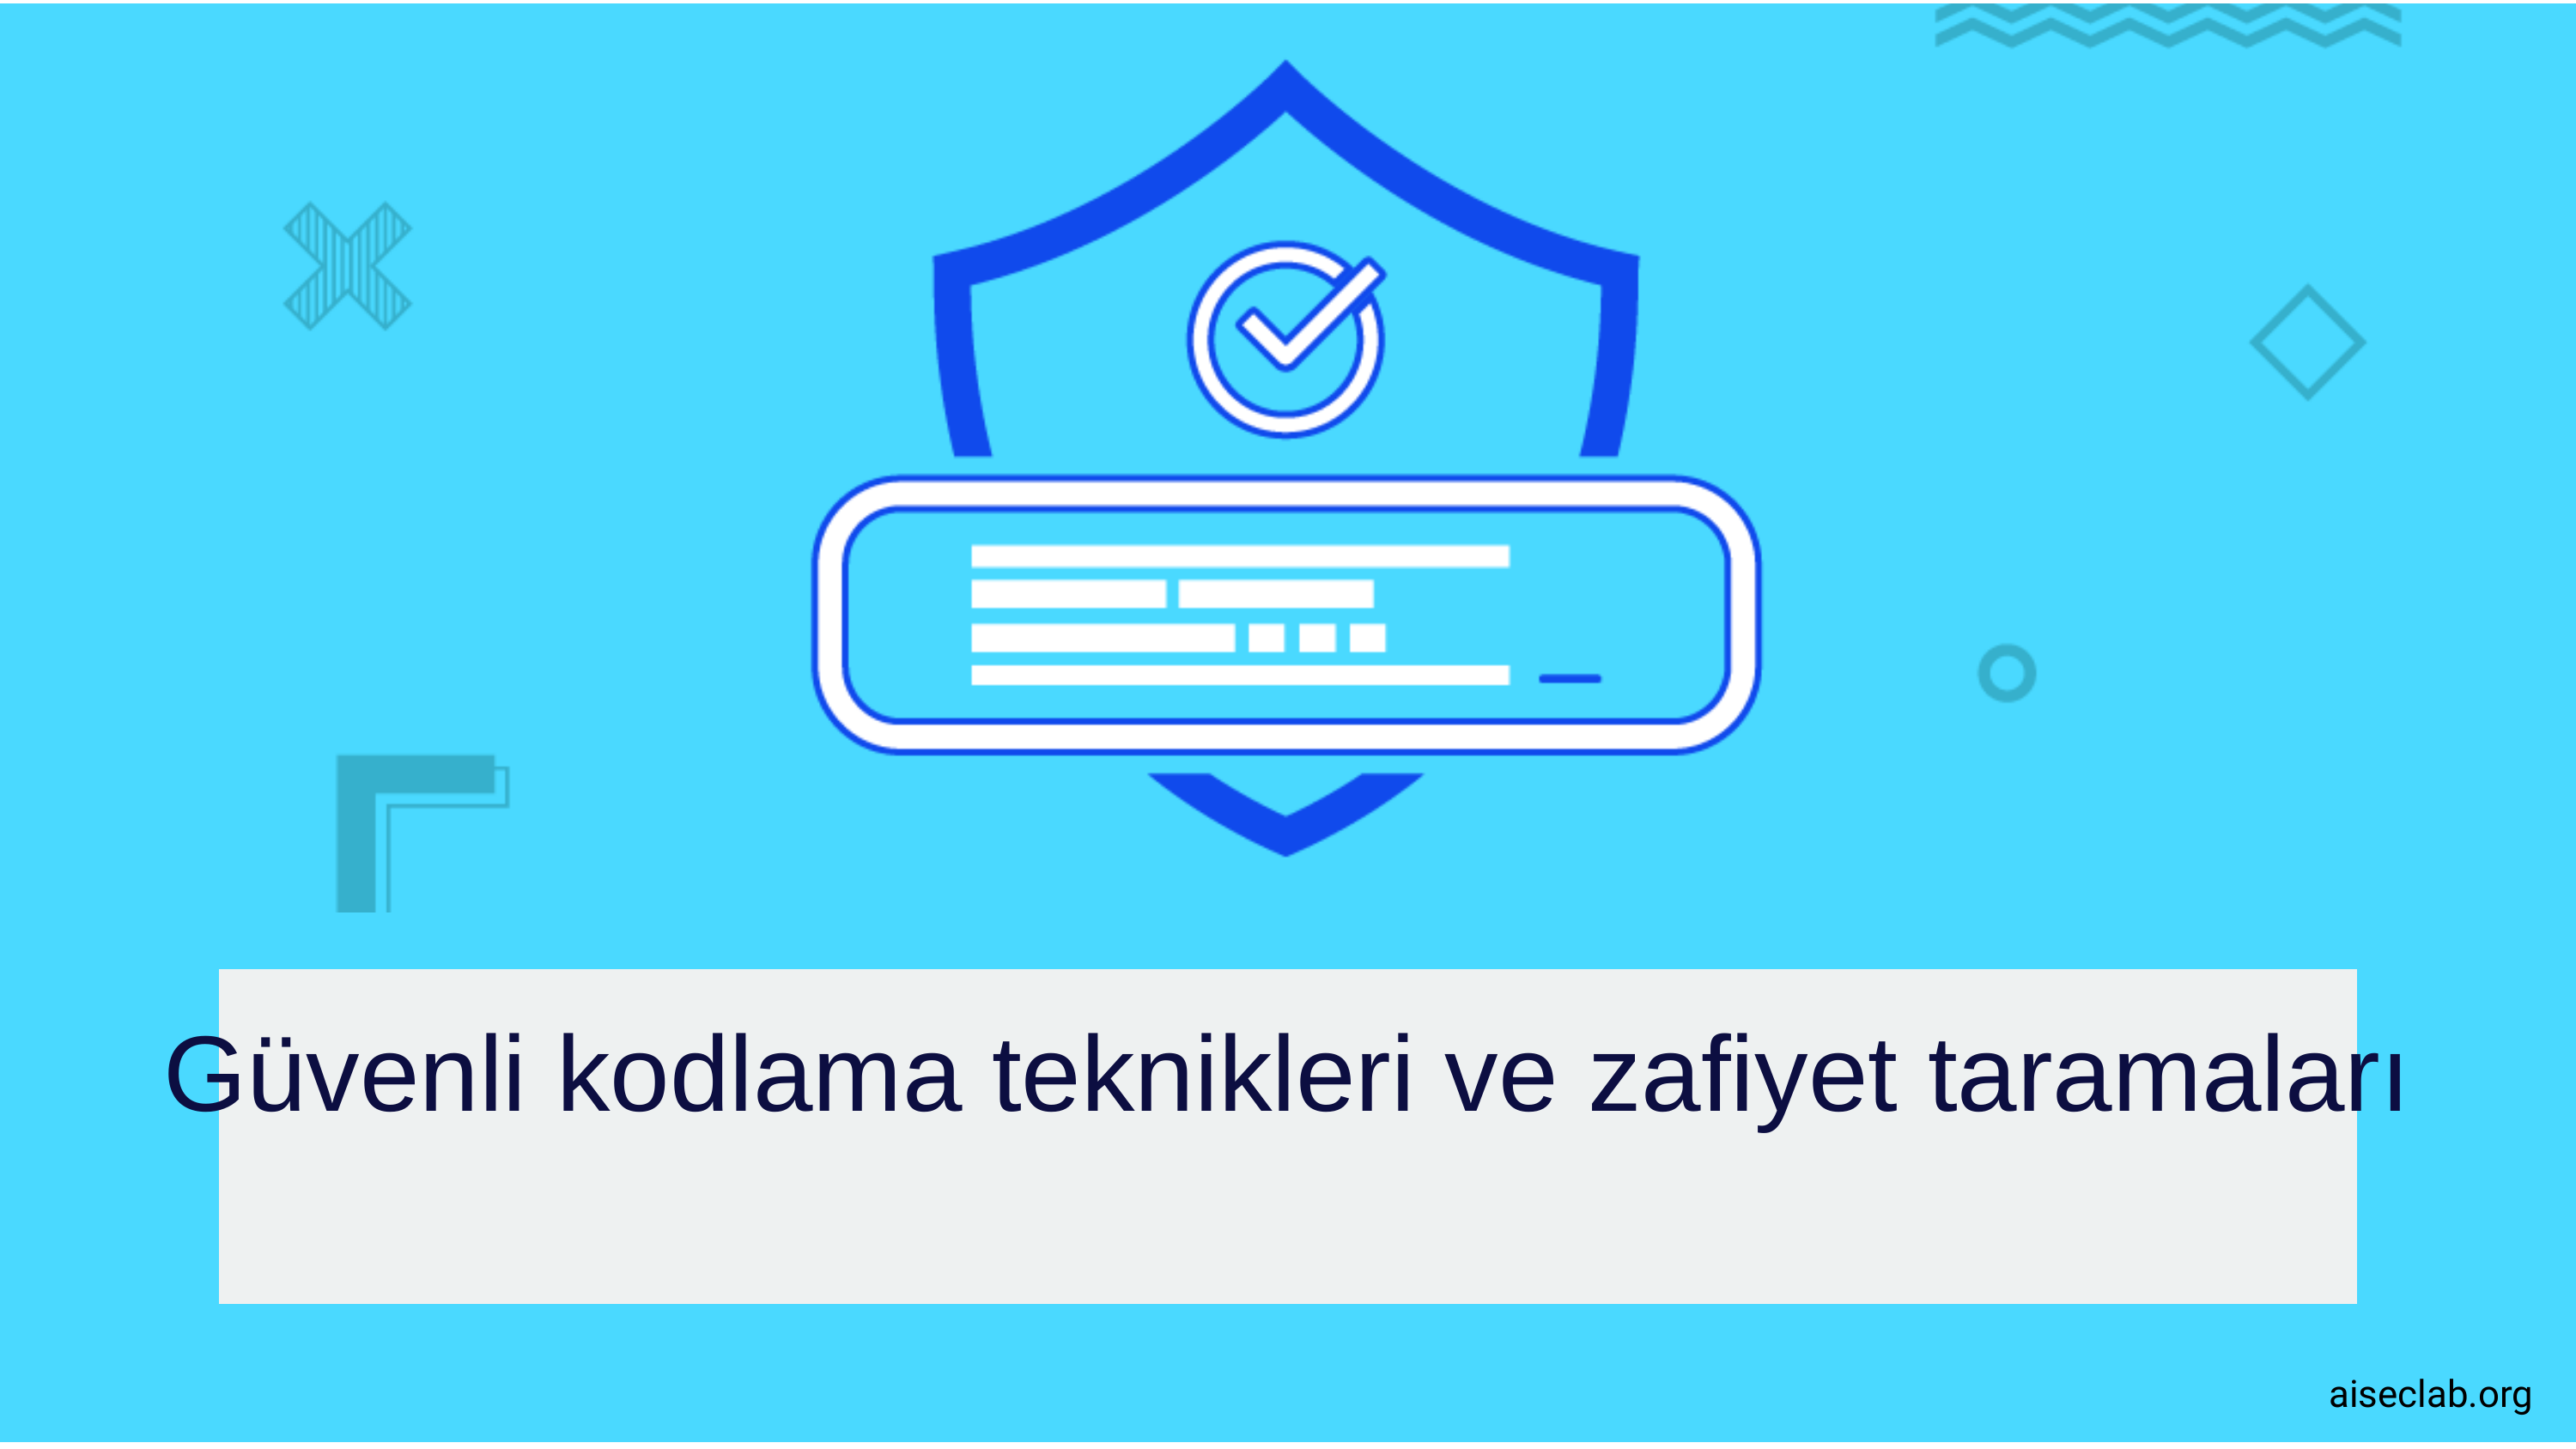

Güvenli kodlama teknikleri ve zafiyet taramaları
aiseclab.org